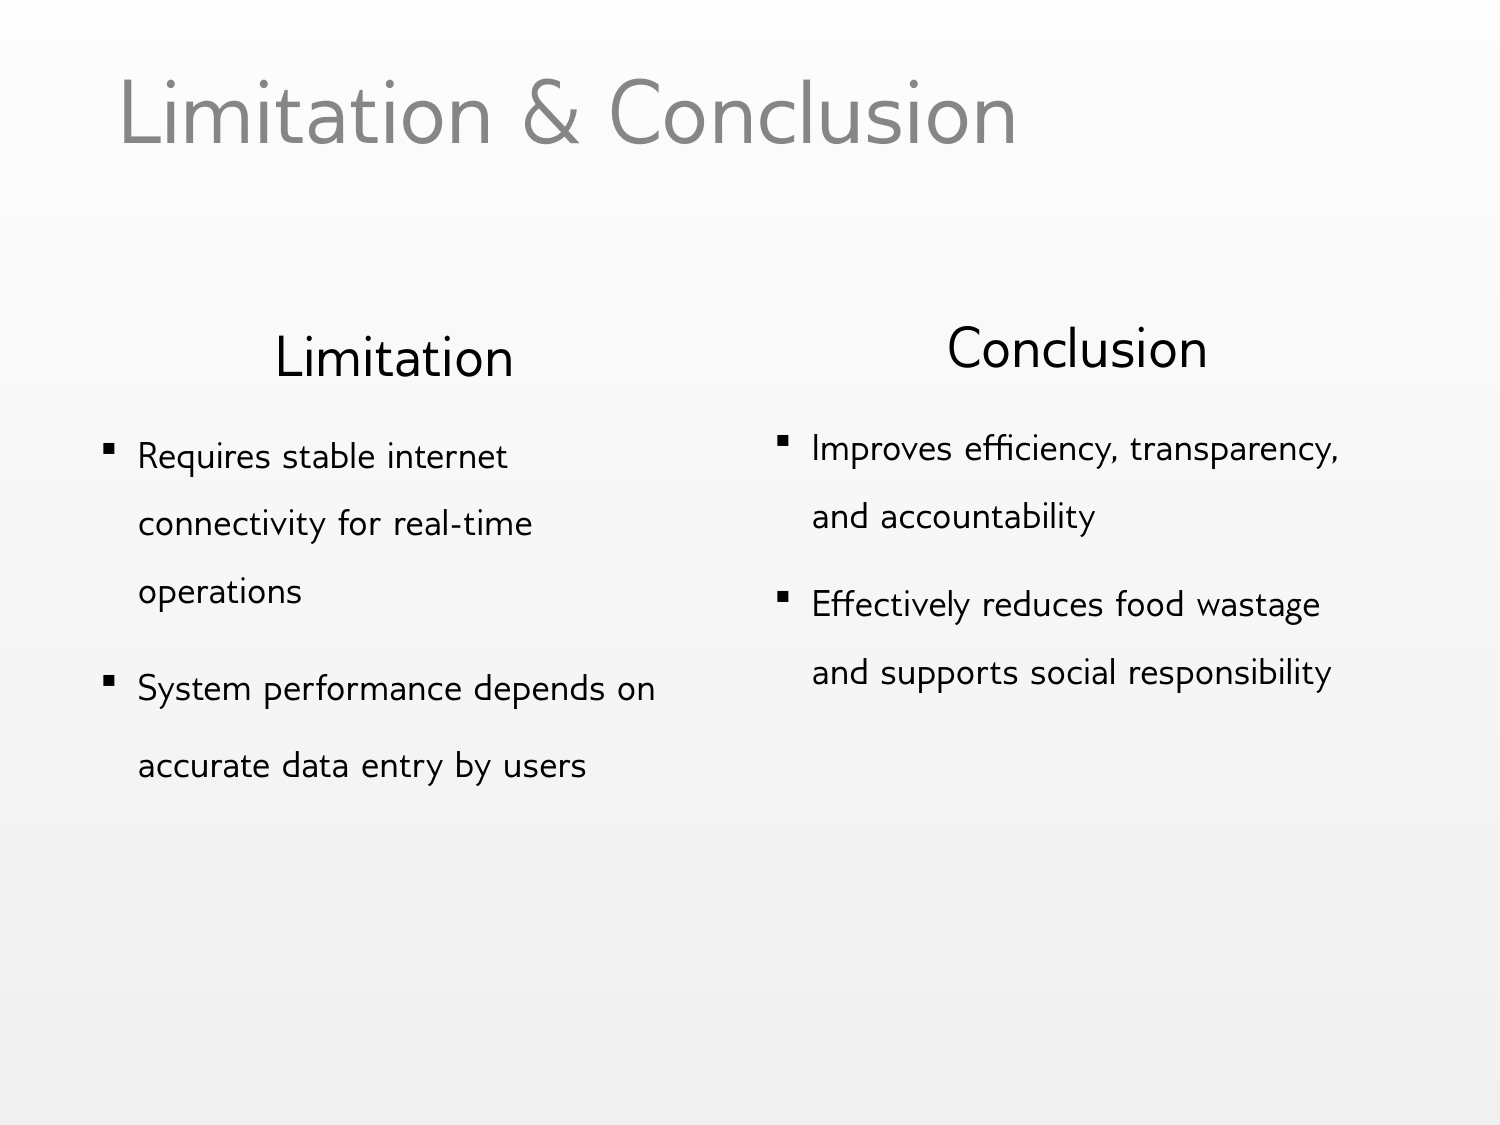

# Limitation & Conclusion
Limitation
Requires stable internet connectivity for real-time operations
System performance depends on accurate data entry by users
Conclusion
Improves efficiency, transparency, and accountability
Effectively reduces food wastage and supports social responsibility